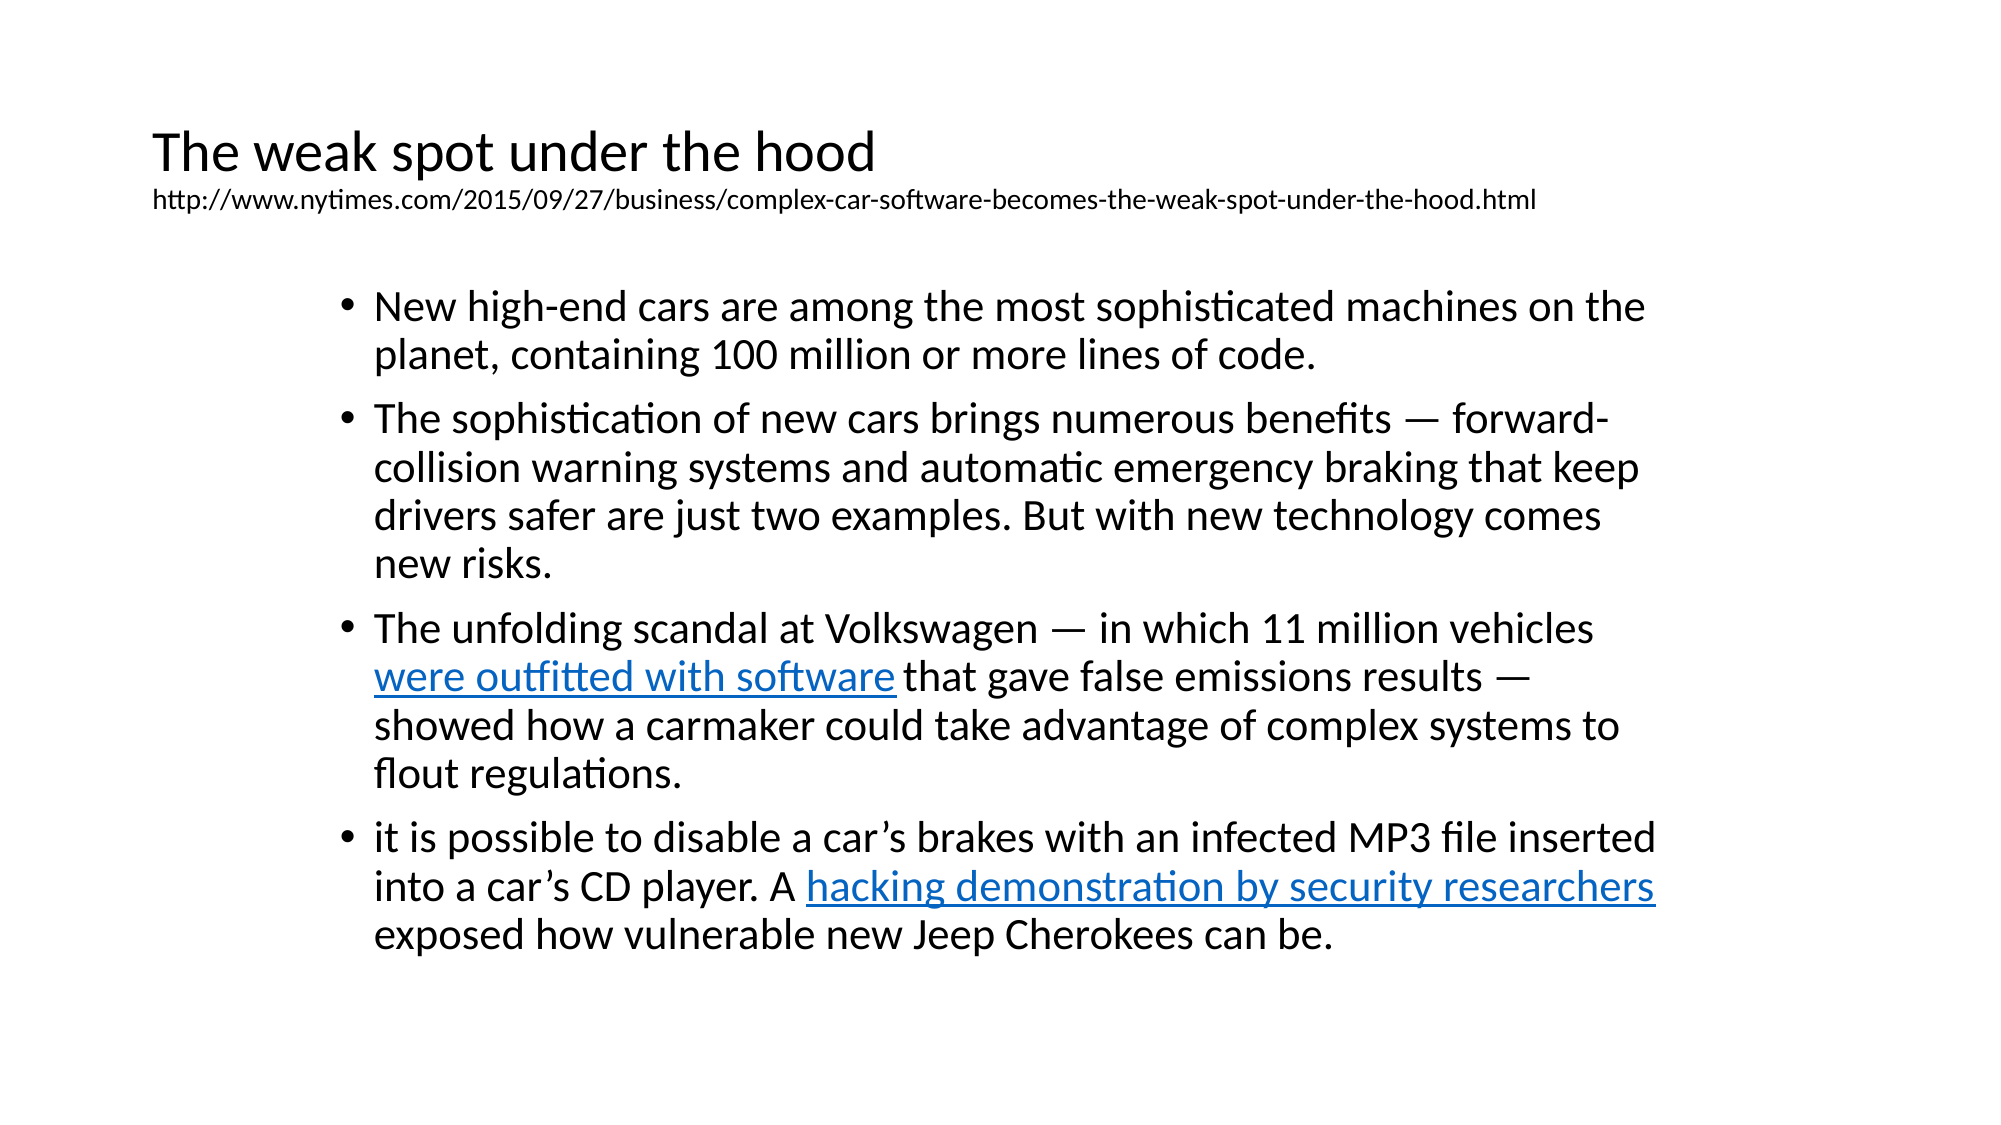

# The weak spot under the hood http://www.nytimes.com/2015/09/27/business/complex-car-software-becomes-the-weak-spot-under-the-hood.html
New high-end cars are among the most sophisticated machines on the planet, containing 100 million or more lines of code.
The sophistication of new cars brings numerous benefits — forward-collision warning systems and automatic emergency braking that keep drivers safer are just two examples. But with new technology comes new risks.
The unfolding scandal at Volkswagen — in which 11 million vehicles were outfitted with software that gave false emissions results — showed how a carmaker could take advantage of complex systems to flout regulations.
it is possible to disable a car’s brakes with an infected MP3 file inserted into a car’s CD player. A hacking demonstration by security researchers exposed how vulnerable new Jeep Cherokees can be.